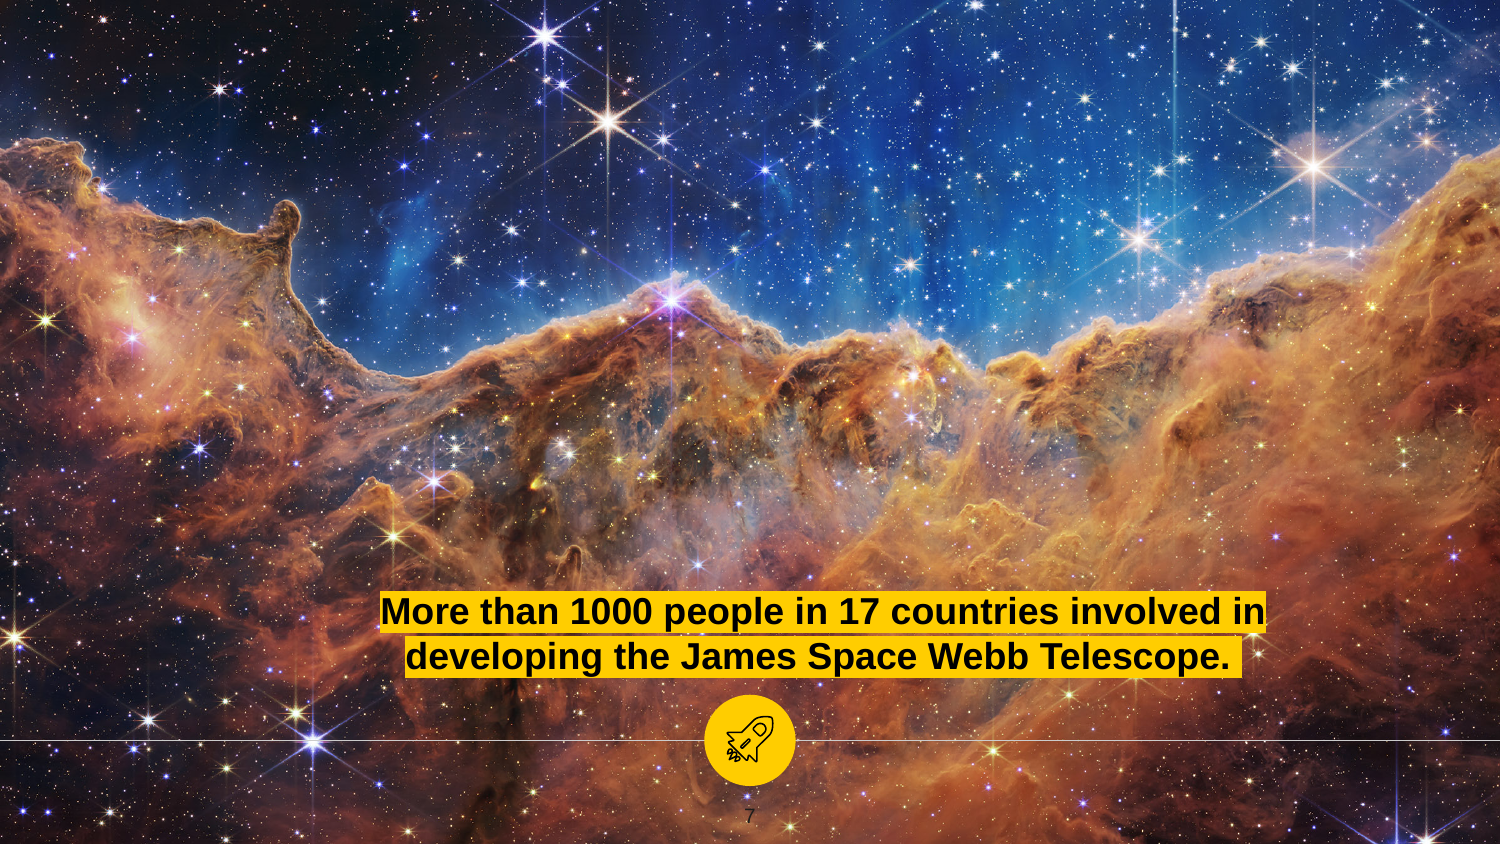

More than 1000 people in 17 countries involved in developing the James Space Webb Telescope.

7